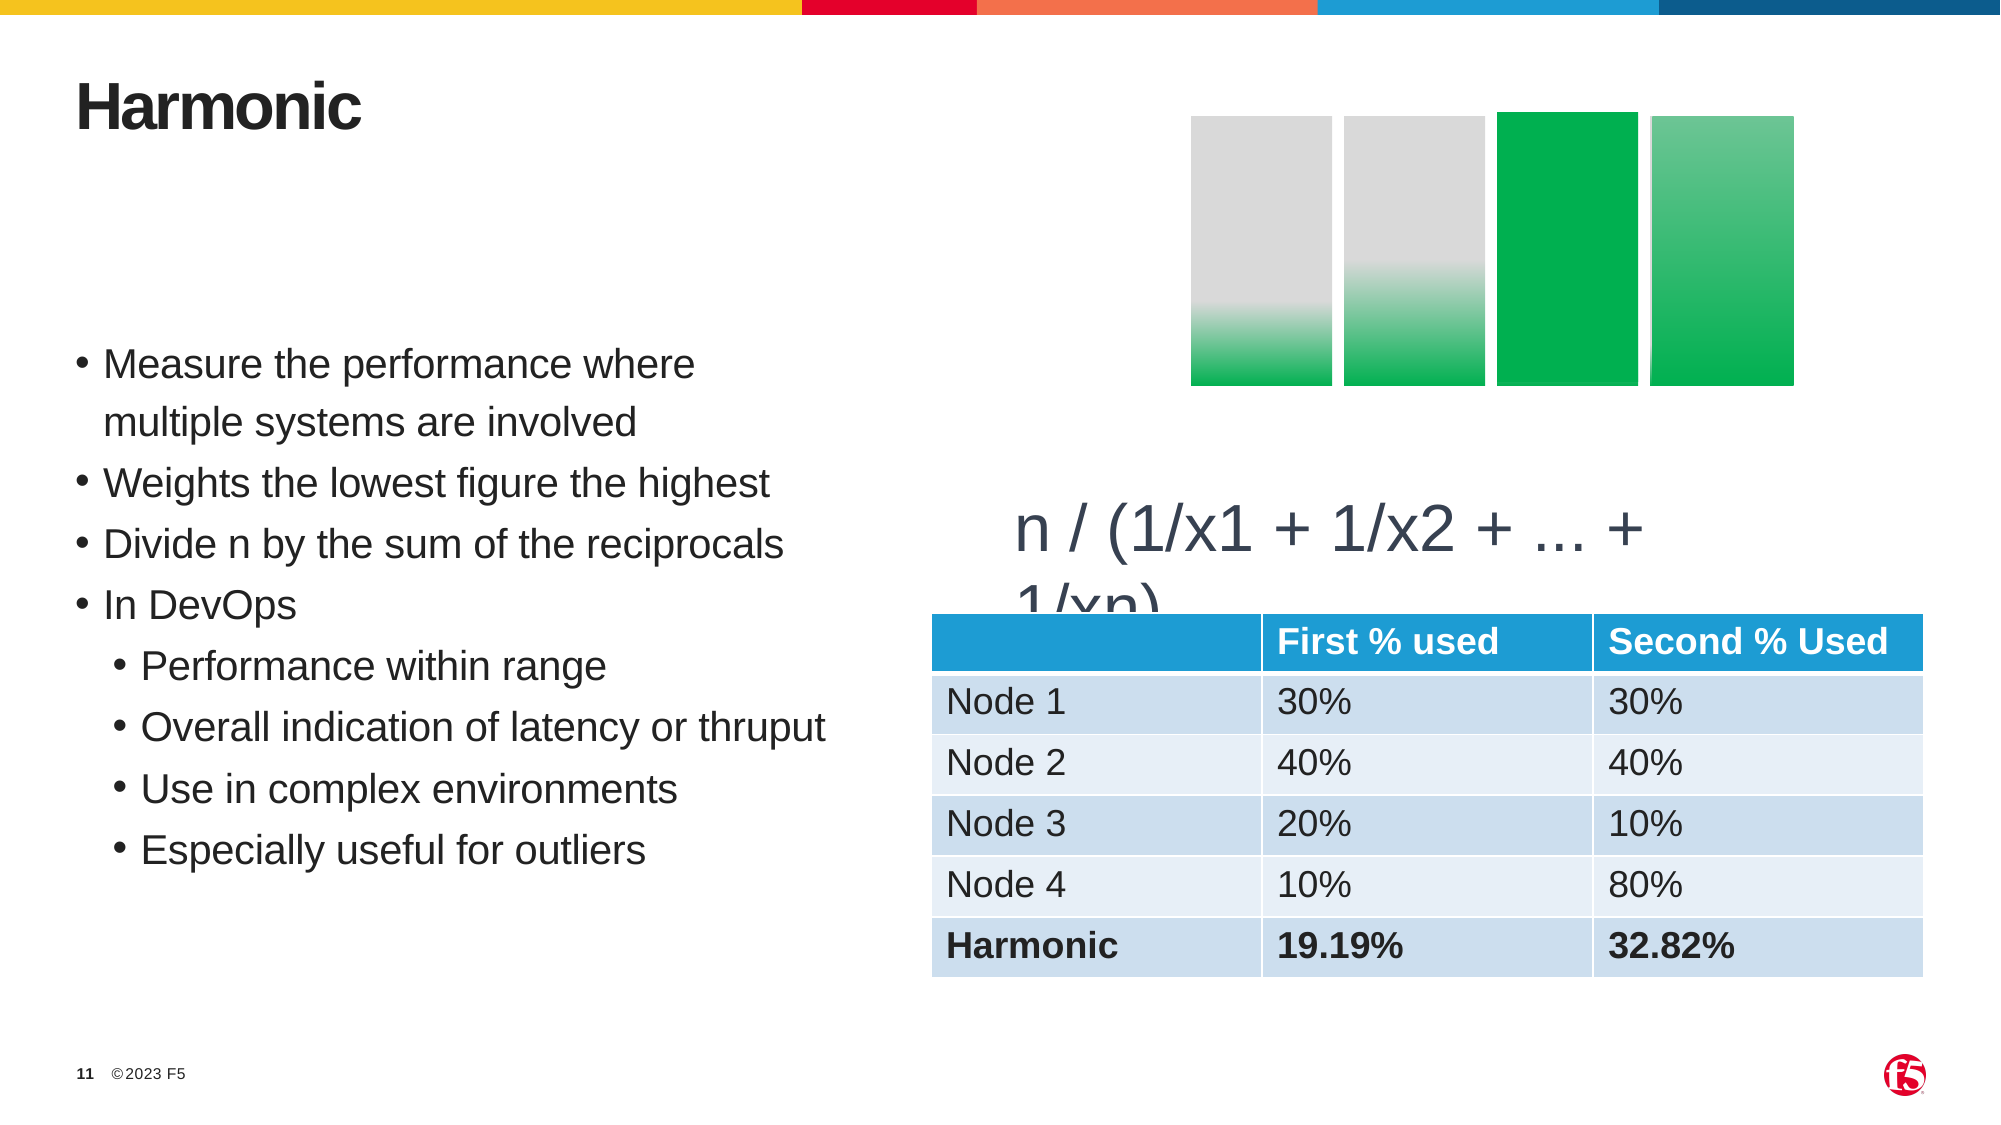

# Harmonic

Measure the performance where multiple systems are involved
Weights the lowest figure the highest
Divide n by the sum of the reciprocals
In DevOps
Performance within range
Overall indication of latency or thruput
Use in complex environments
Especially useful for outliers
n / (1/x1 + 1/x2 + ... + 1/xn)
|  | First % used | Second % Used |
| --- | --- | --- |
| Node 1 | 30% | 30% |
| Node 2 | 40% | 40% |
| Node 3 | 20% | 10% |
| Node 4 | 10% | 80% |
| Harmonic | 19.19% | 32.82% |